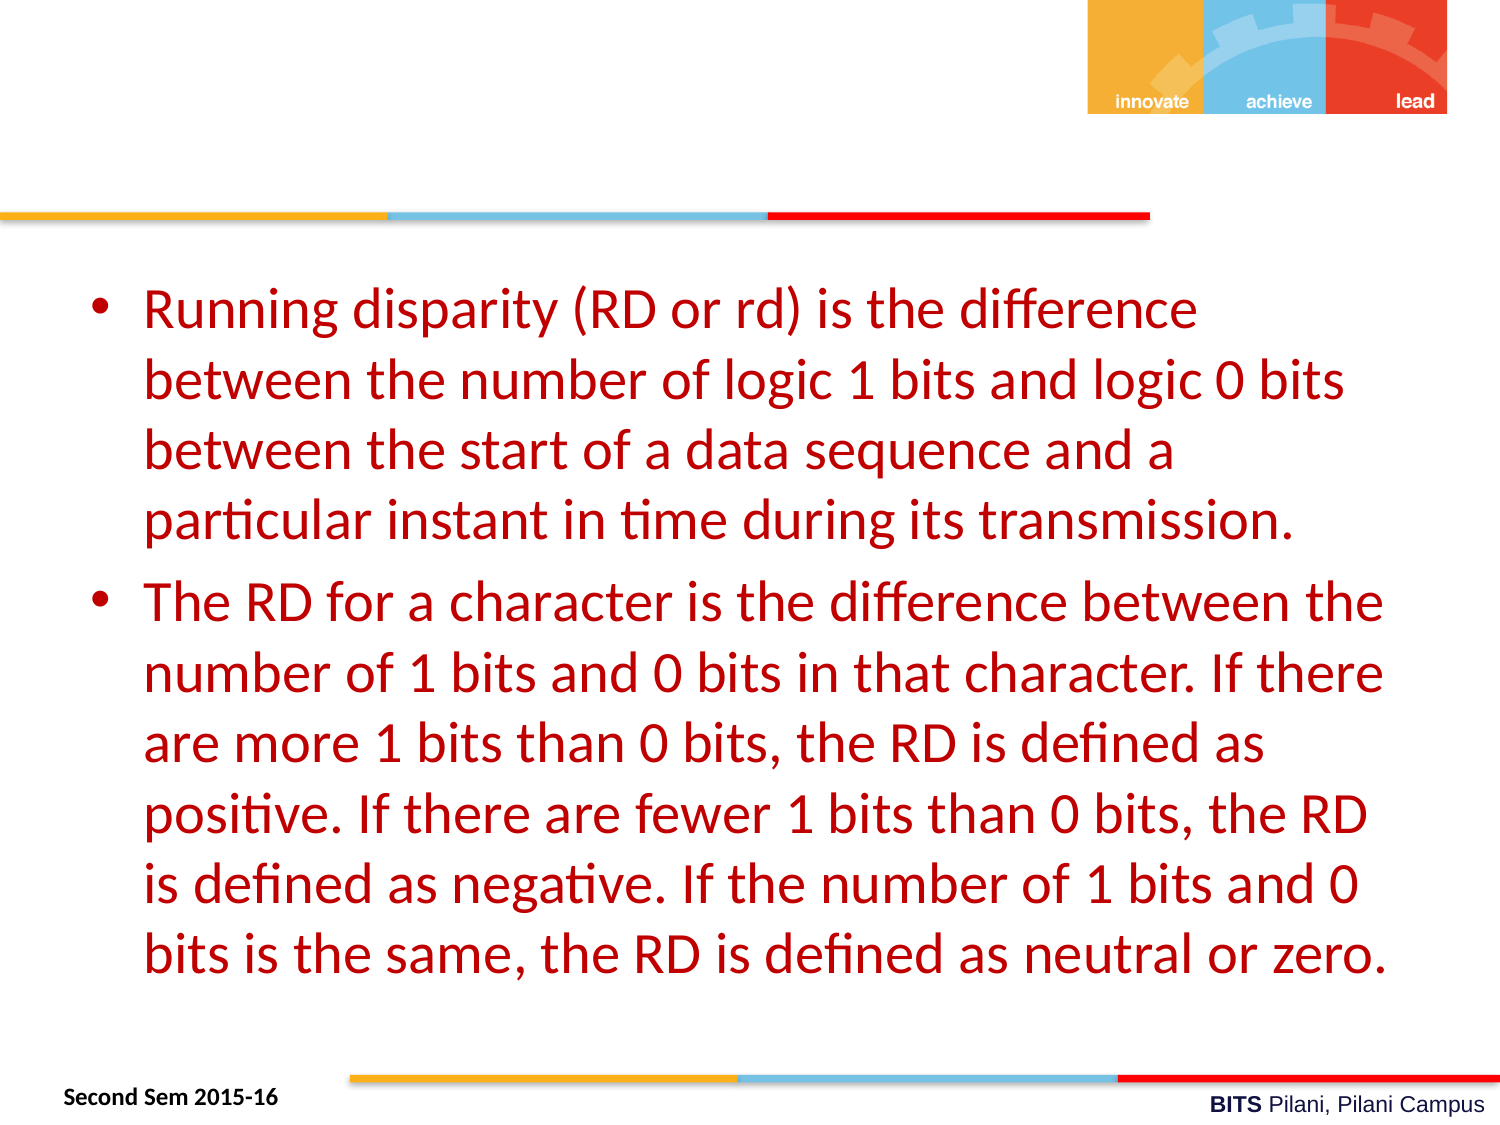

#
Running disparity (RD or rd) is the difference between the number of logic 1 bits and logic 0 bits between the start of a data sequence and a particular instant in time during its transmission.
The RD for a character is the difference between the number of 1 bits and 0 bits in that character. If there are more 1 bits than 0 bits, the RD is defined as positive. If there are fewer 1 bits than 0 bits, the RD is defined as negative. If the number of 1 bits and 0 bits is the same, the RD is defined as neutral or zero.